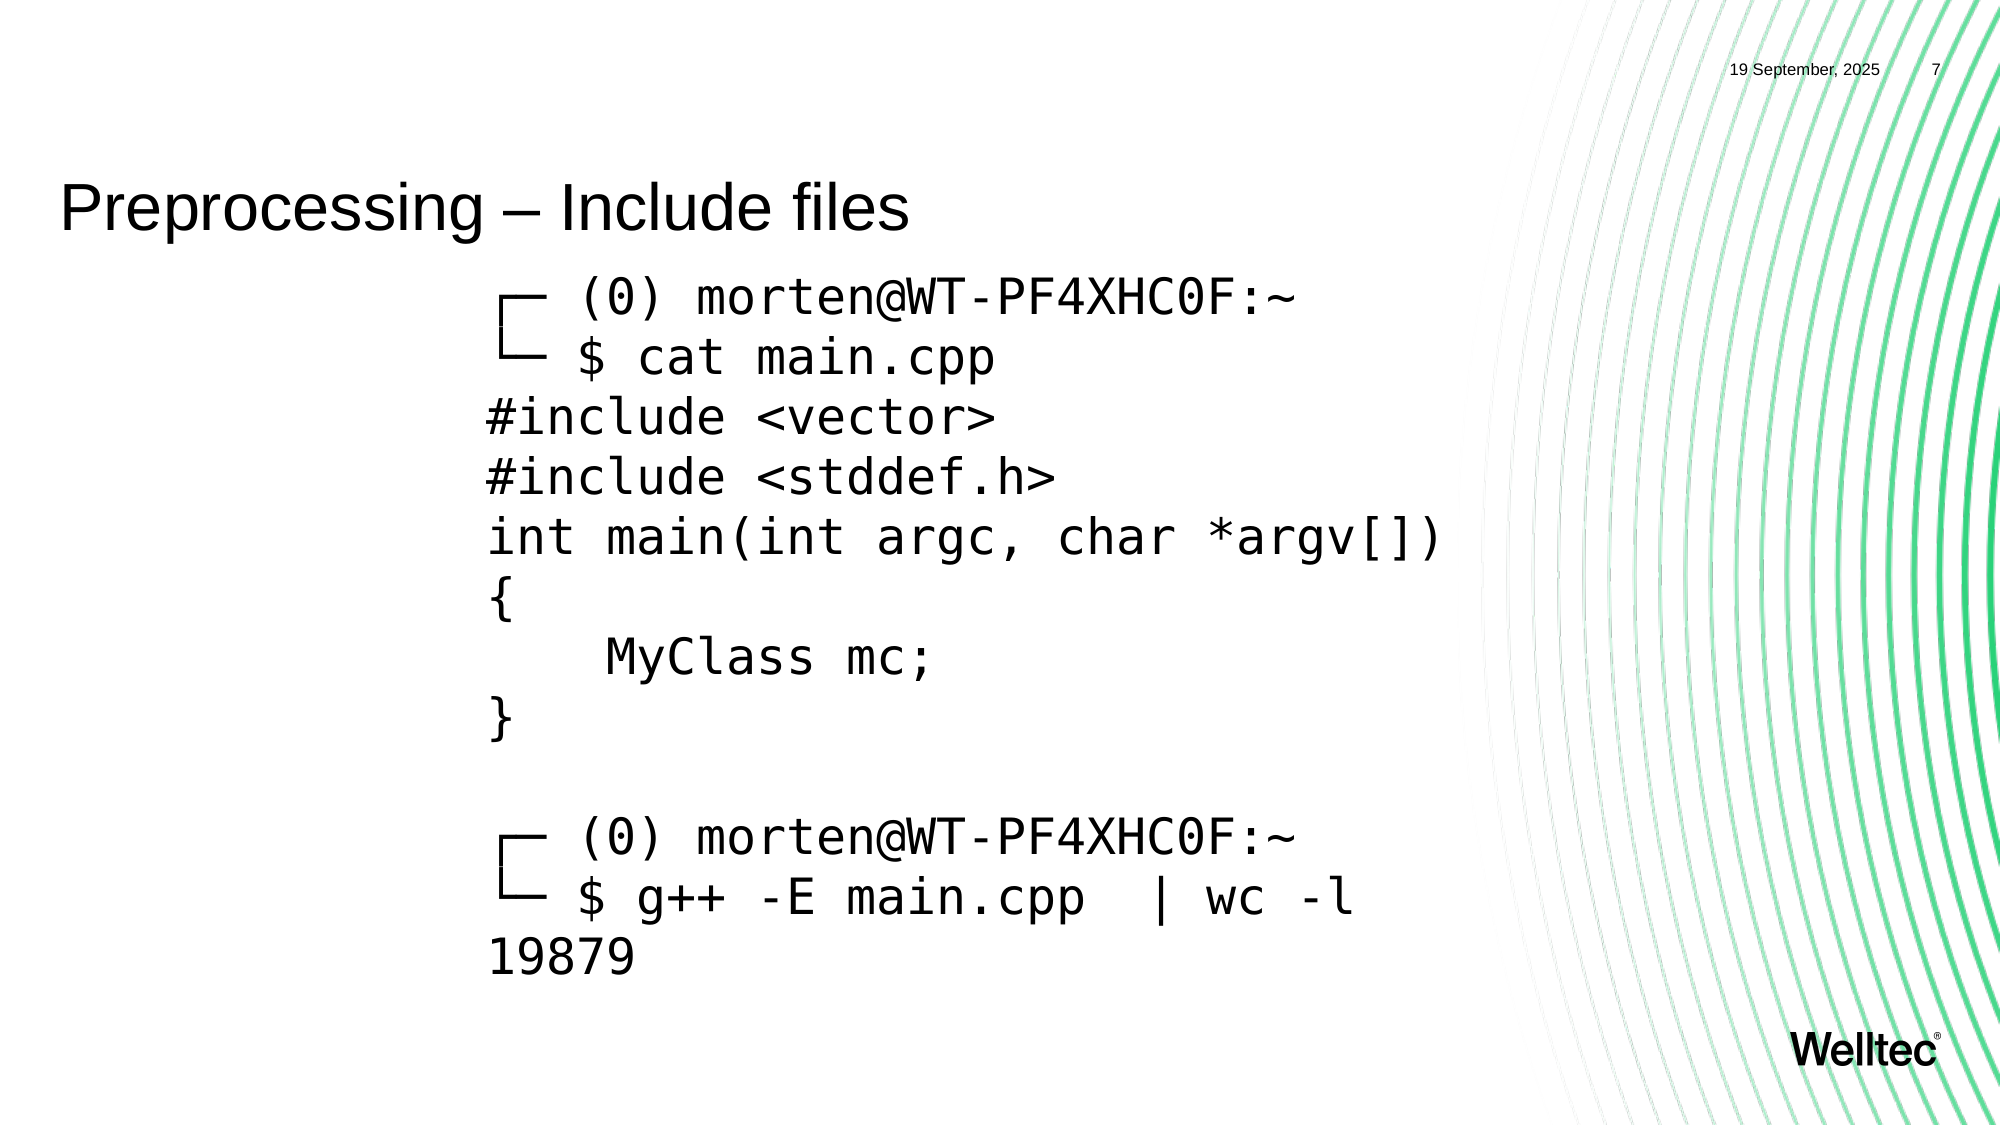

19 September, 2025
7
# Preprocessing – Include files
┌─ (0) morten@WT-PF4XHC0F:~
└─ $ cat main.cpp
#include <vector>
#include <stddef.h>
int main(int argc, char *argv[])
{
    MyClass mc;
}

┌─ (0) morten@WT-PF4XHC0F:~
└─ $ g++ -E main.cpp  | wc -l
19879